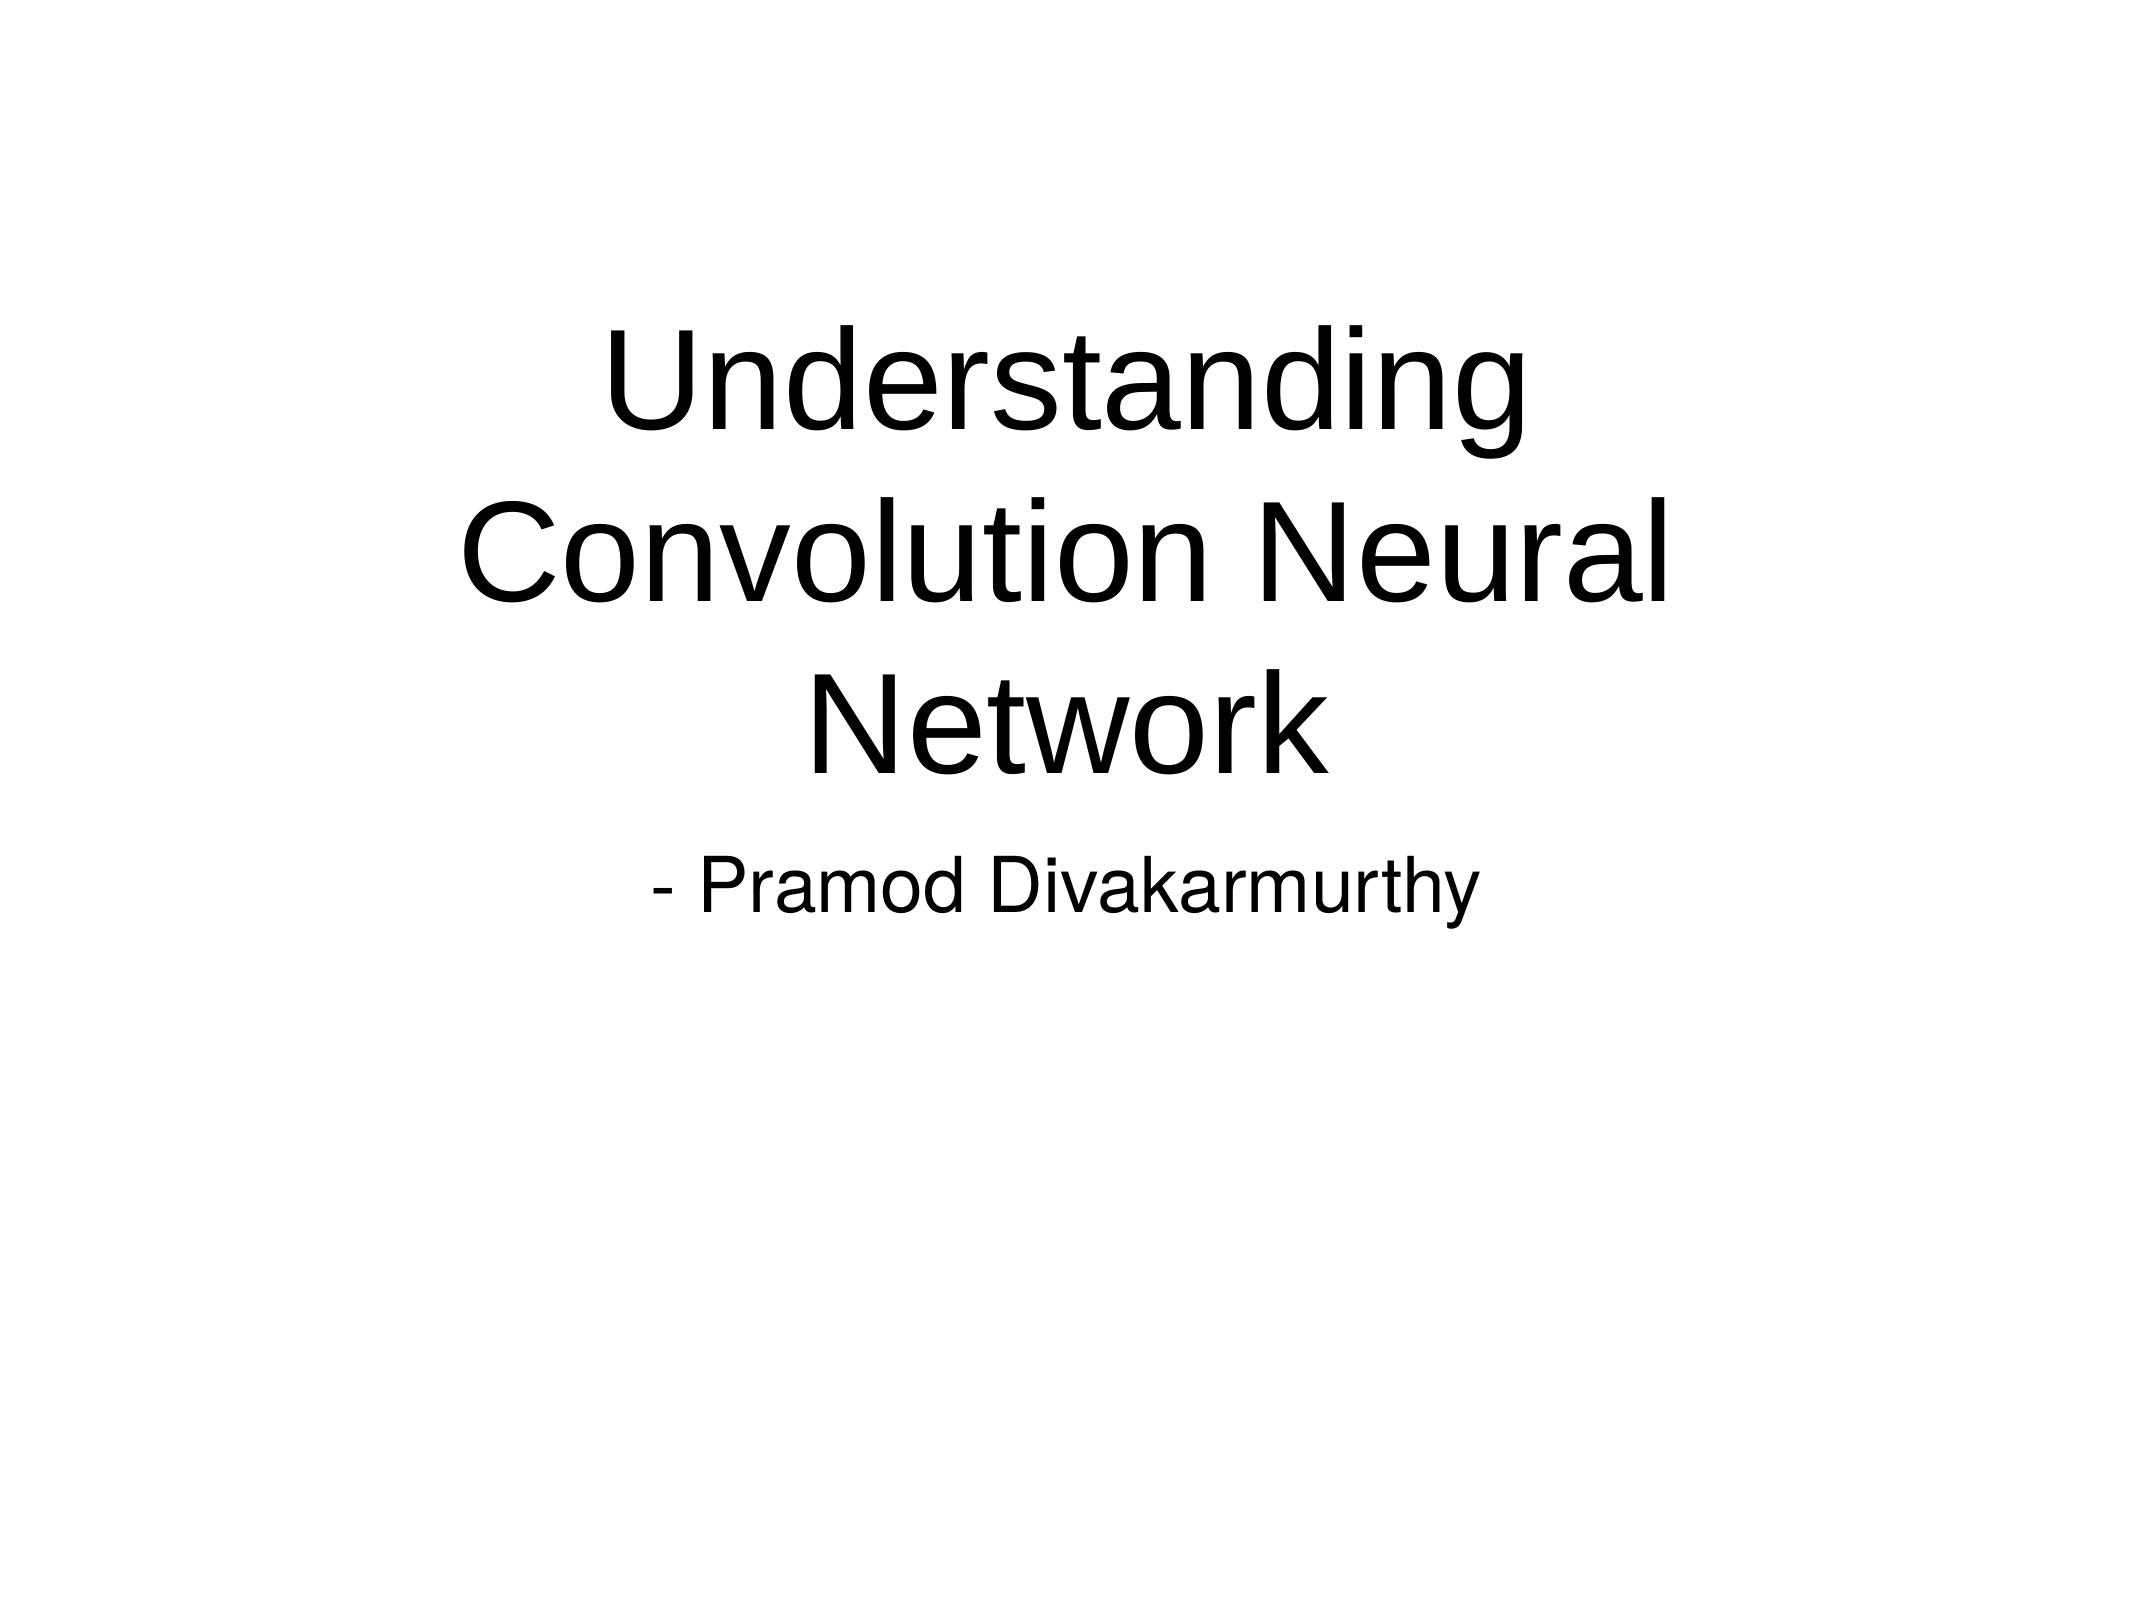

# Understanding Convolution Neural Network
- Pramod Divakarmurthy